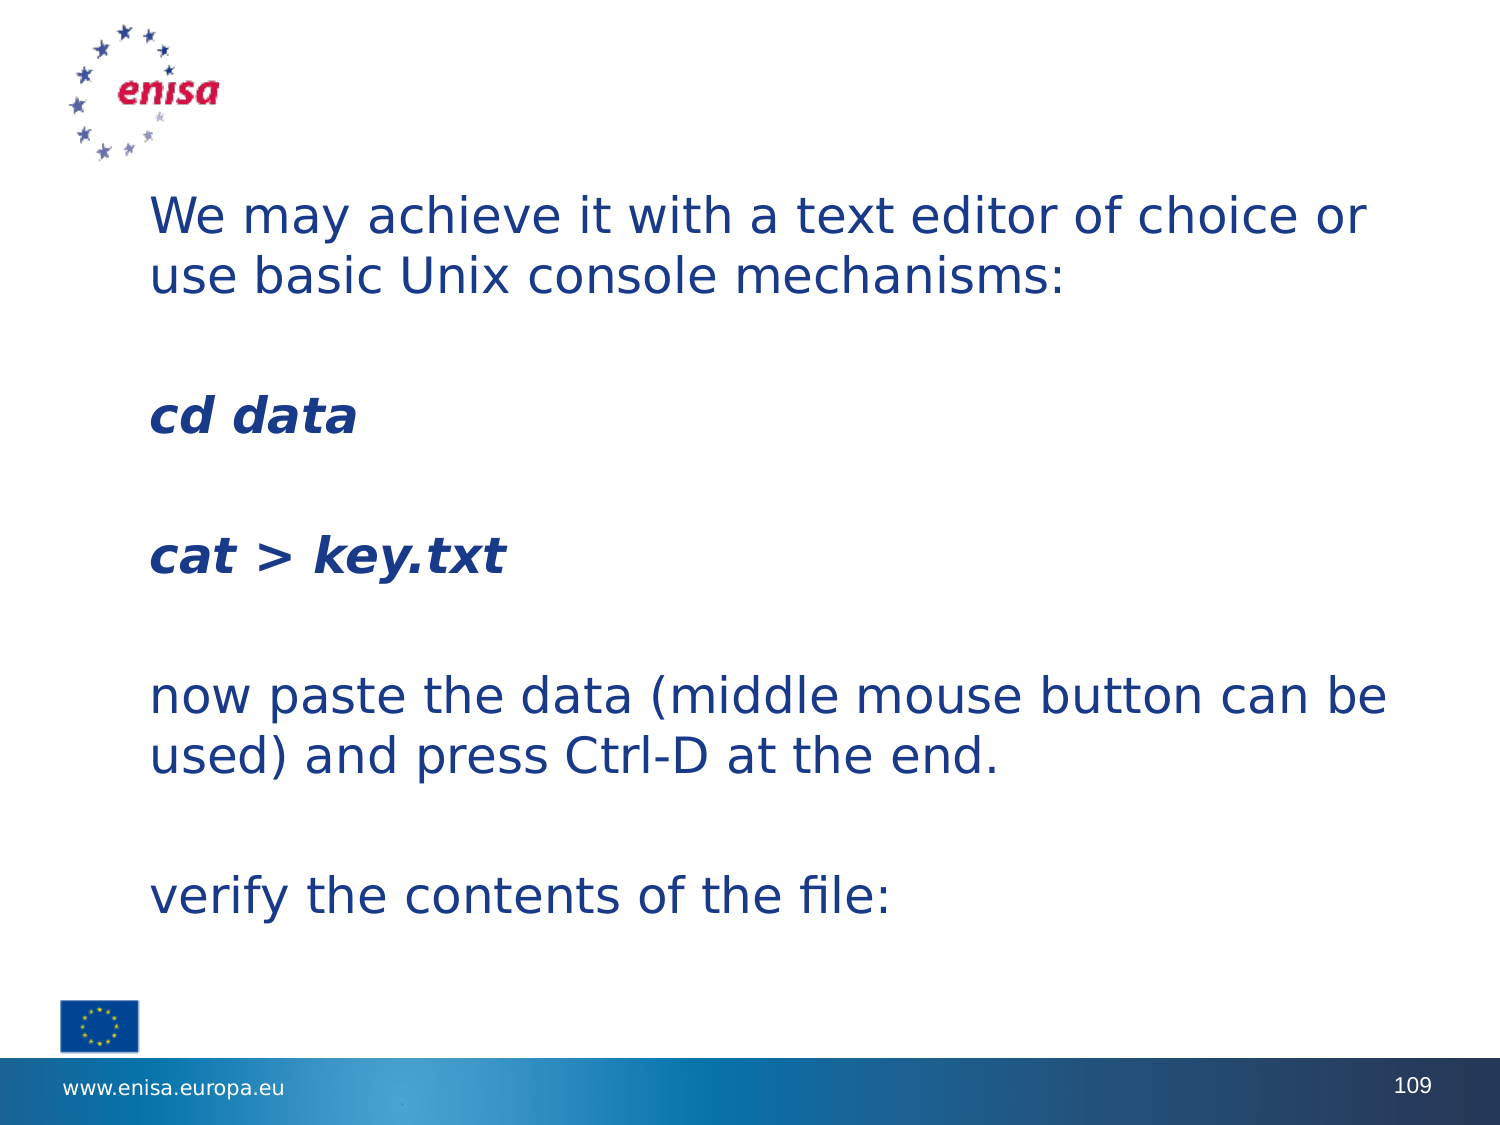

#
We may achieve it with a text editor of choice or use basic Unix console mechanisms:

cd data

cat > key.txt

now paste the data (middle mouse button can be used) and press Ctrl-D at the end.

verify the contents of the file: